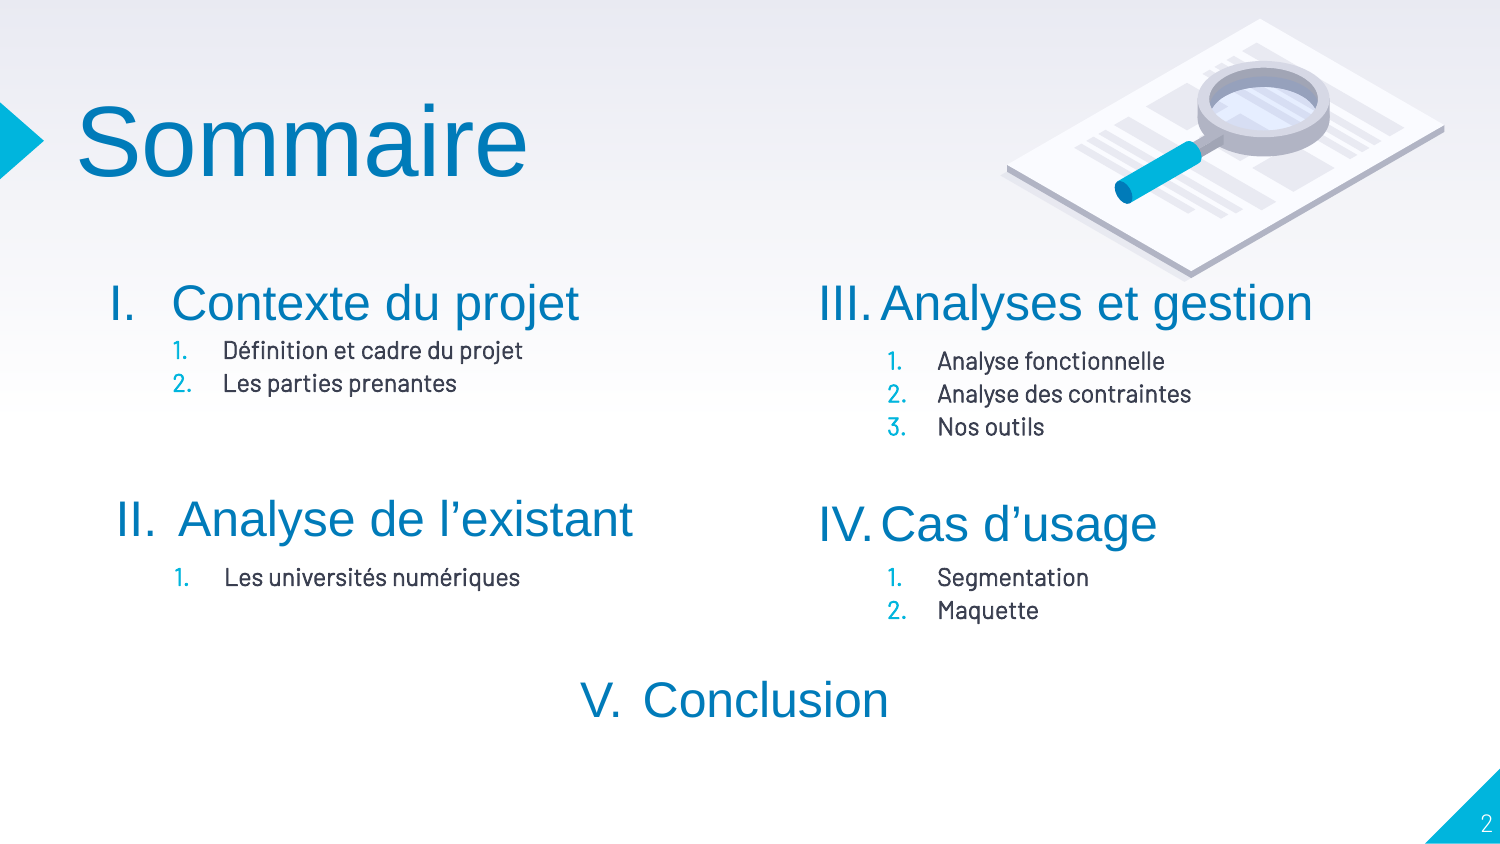

# Sommaire
Contexte du projet
Analyses et gestion
Définition et cadre du projet
Les parties prenantes
Analyse fonctionnelle
Analyse des contraintes
Nos outils
Analyse de l’existant
Cas d’usage
Les universités numériques
Segmentation
Maquette
Conclusion
2